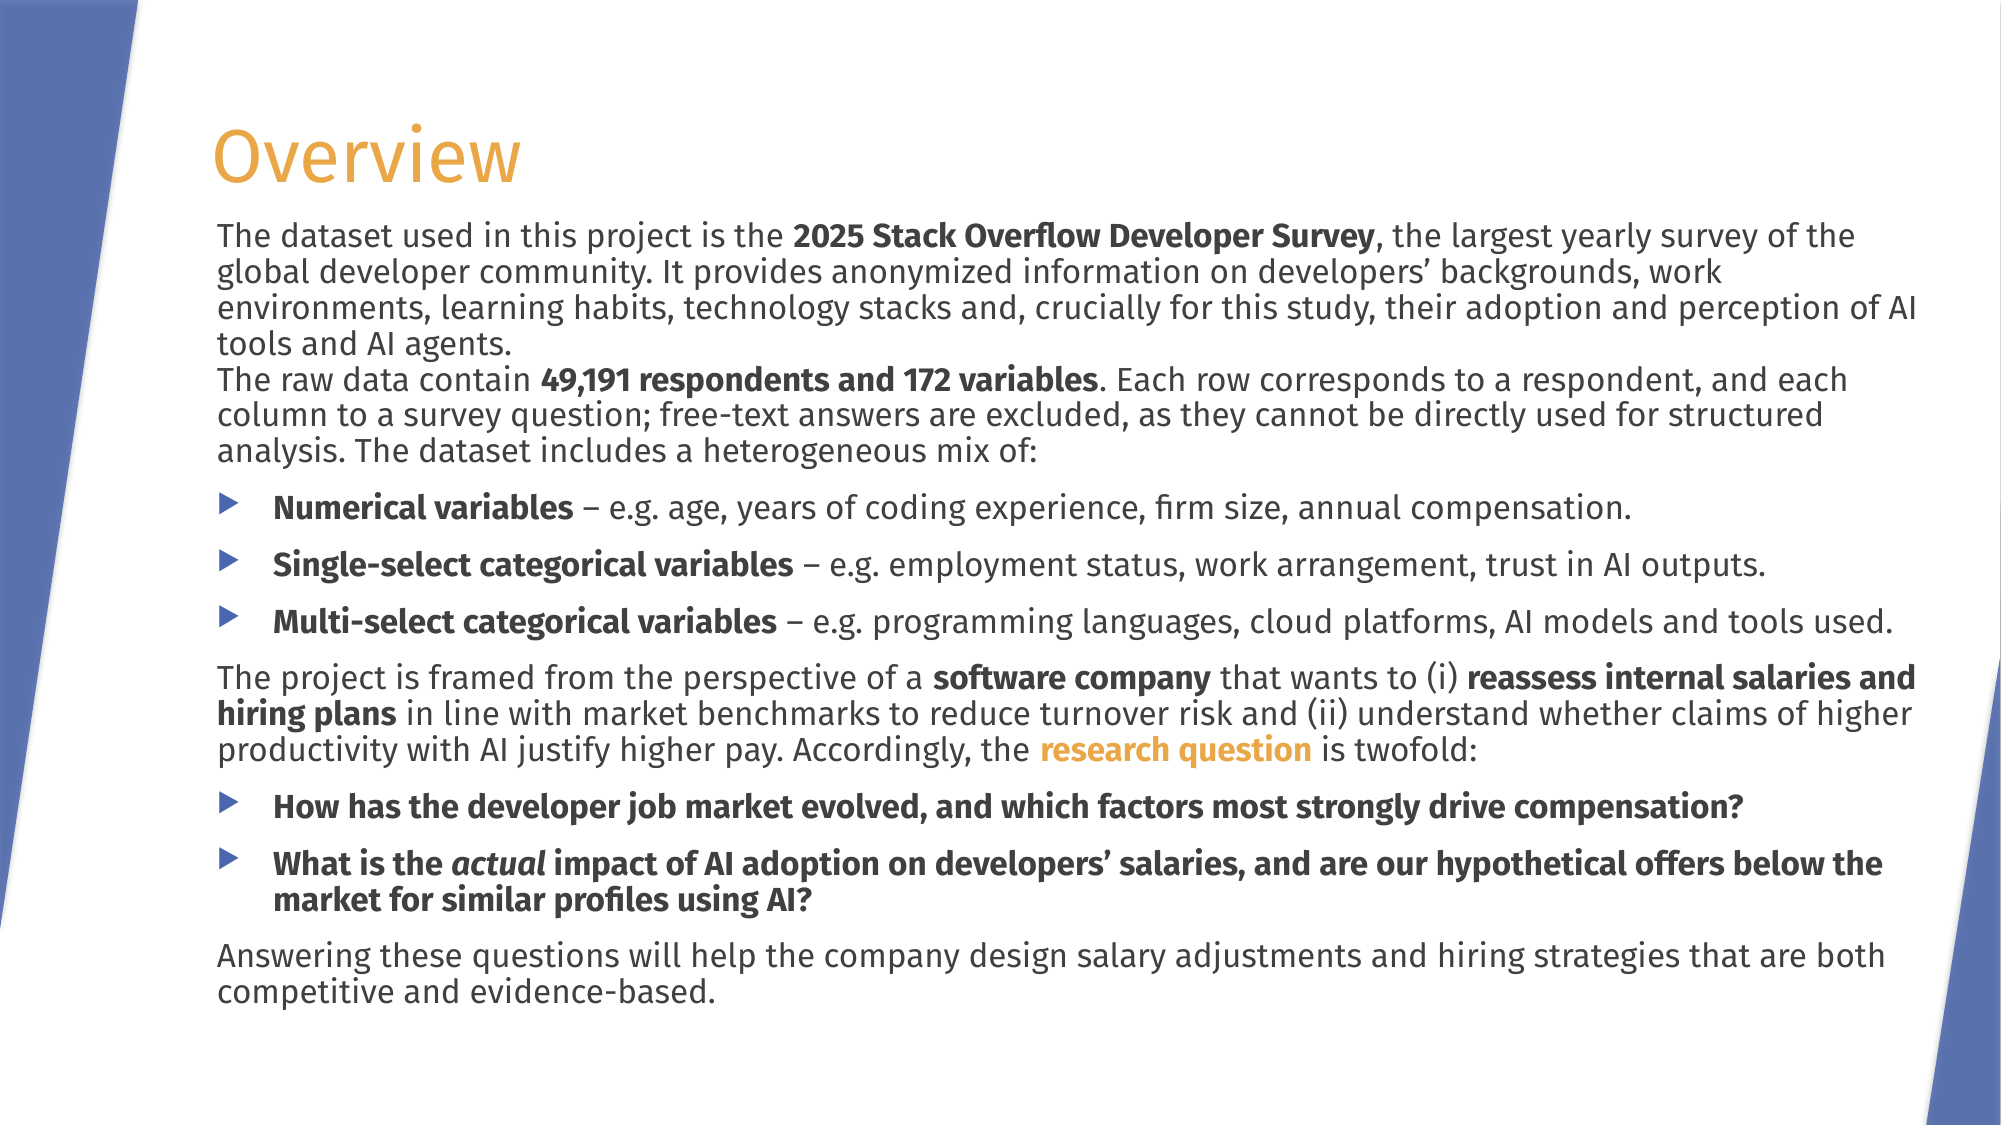

# Overview
The dataset used in this project is the 2025 Stack Overflow Developer Survey, the largest yearly survey of the global developer community. It provides anonymized information on developers’ backgrounds, work environments, learning habits, technology stacks and, crucially for this study, their adoption and perception of AI tools and AI agents.
The raw data contain 49,191 respondents and 172 variables. Each row corresponds to a respondent, and each column to a survey question; free-text answers are excluded, as they cannot be directly used for structured analysis. The dataset includes a heterogeneous mix of:
Numerical variables – e.g. age, years of coding experience, firm size, annual compensation.
Single-select categorical variables – e.g. employment status, work arrangement, trust in AI outputs.
Multi-select categorical variables – e.g. programming languages, cloud platforms, AI models and tools used.
The project is framed from the perspective of a software company that wants to (i) reassess internal salaries and hiring plans in line with market benchmarks to reduce turnover risk and (ii) understand whether claims of higher productivity with AI justify higher pay. Accordingly, the research question is twofold:
How has the developer job market evolved, and which factors most strongly drive compensation?
What is the actual impact of AI adoption on developers’ salaries, and are our hypothetical offers below the market for similar profiles using AI?
Answering these questions will help the company design salary adjustments and hiring strategies that are both competitive and evidence-based.

4